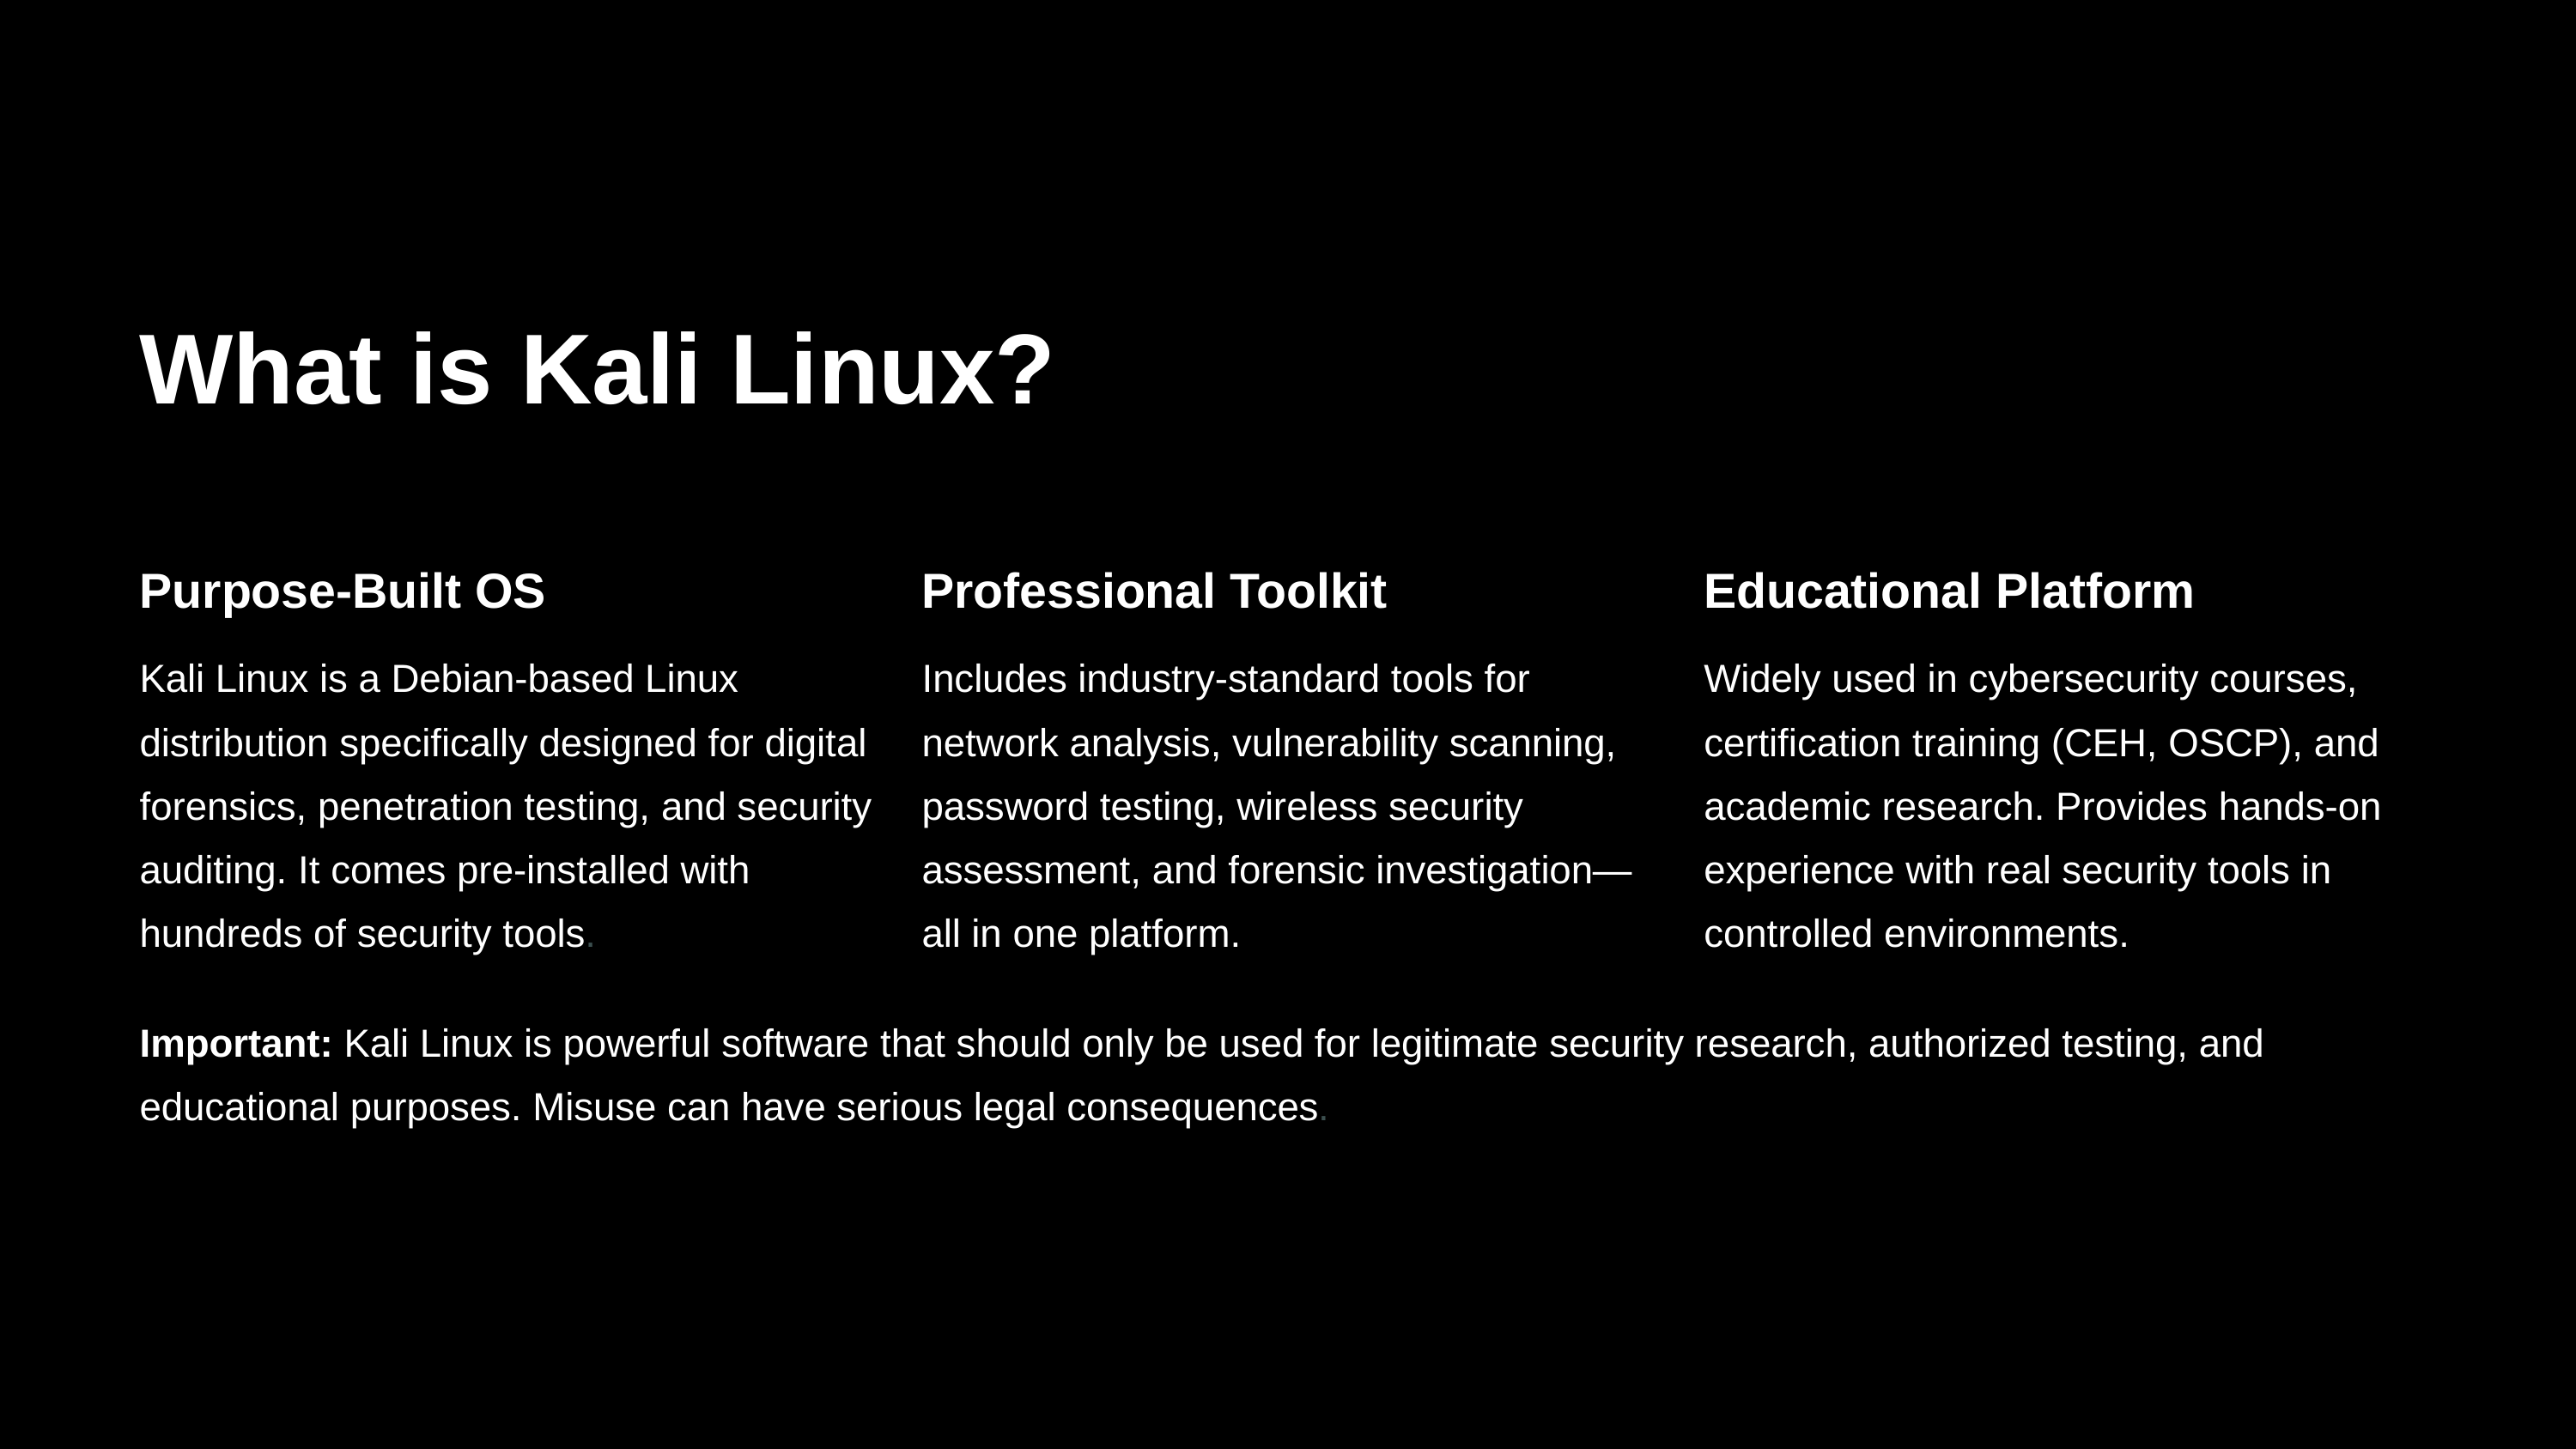

What is Kali Linux?
Purpose-Built OS
Professional Toolkit
Educational Platform
Kali Linux is a Debian-based Linux distribution specifically designed for digital forensics, penetration testing, and security auditing. It comes pre-installed with hundreds of security tools.
Includes industry-standard tools for network analysis, vulnerability scanning, password testing, wireless security assessment, and forensic investigation—all in one platform.
Widely used in cybersecurity courses, certification training (CEH, OSCP), and academic research. Provides hands-on experience with real security tools in controlled environments.
Important: Kali Linux is powerful software that should only be used for legitimate security research, authorized testing, and educational purposes. Misuse can have serious legal consequences.